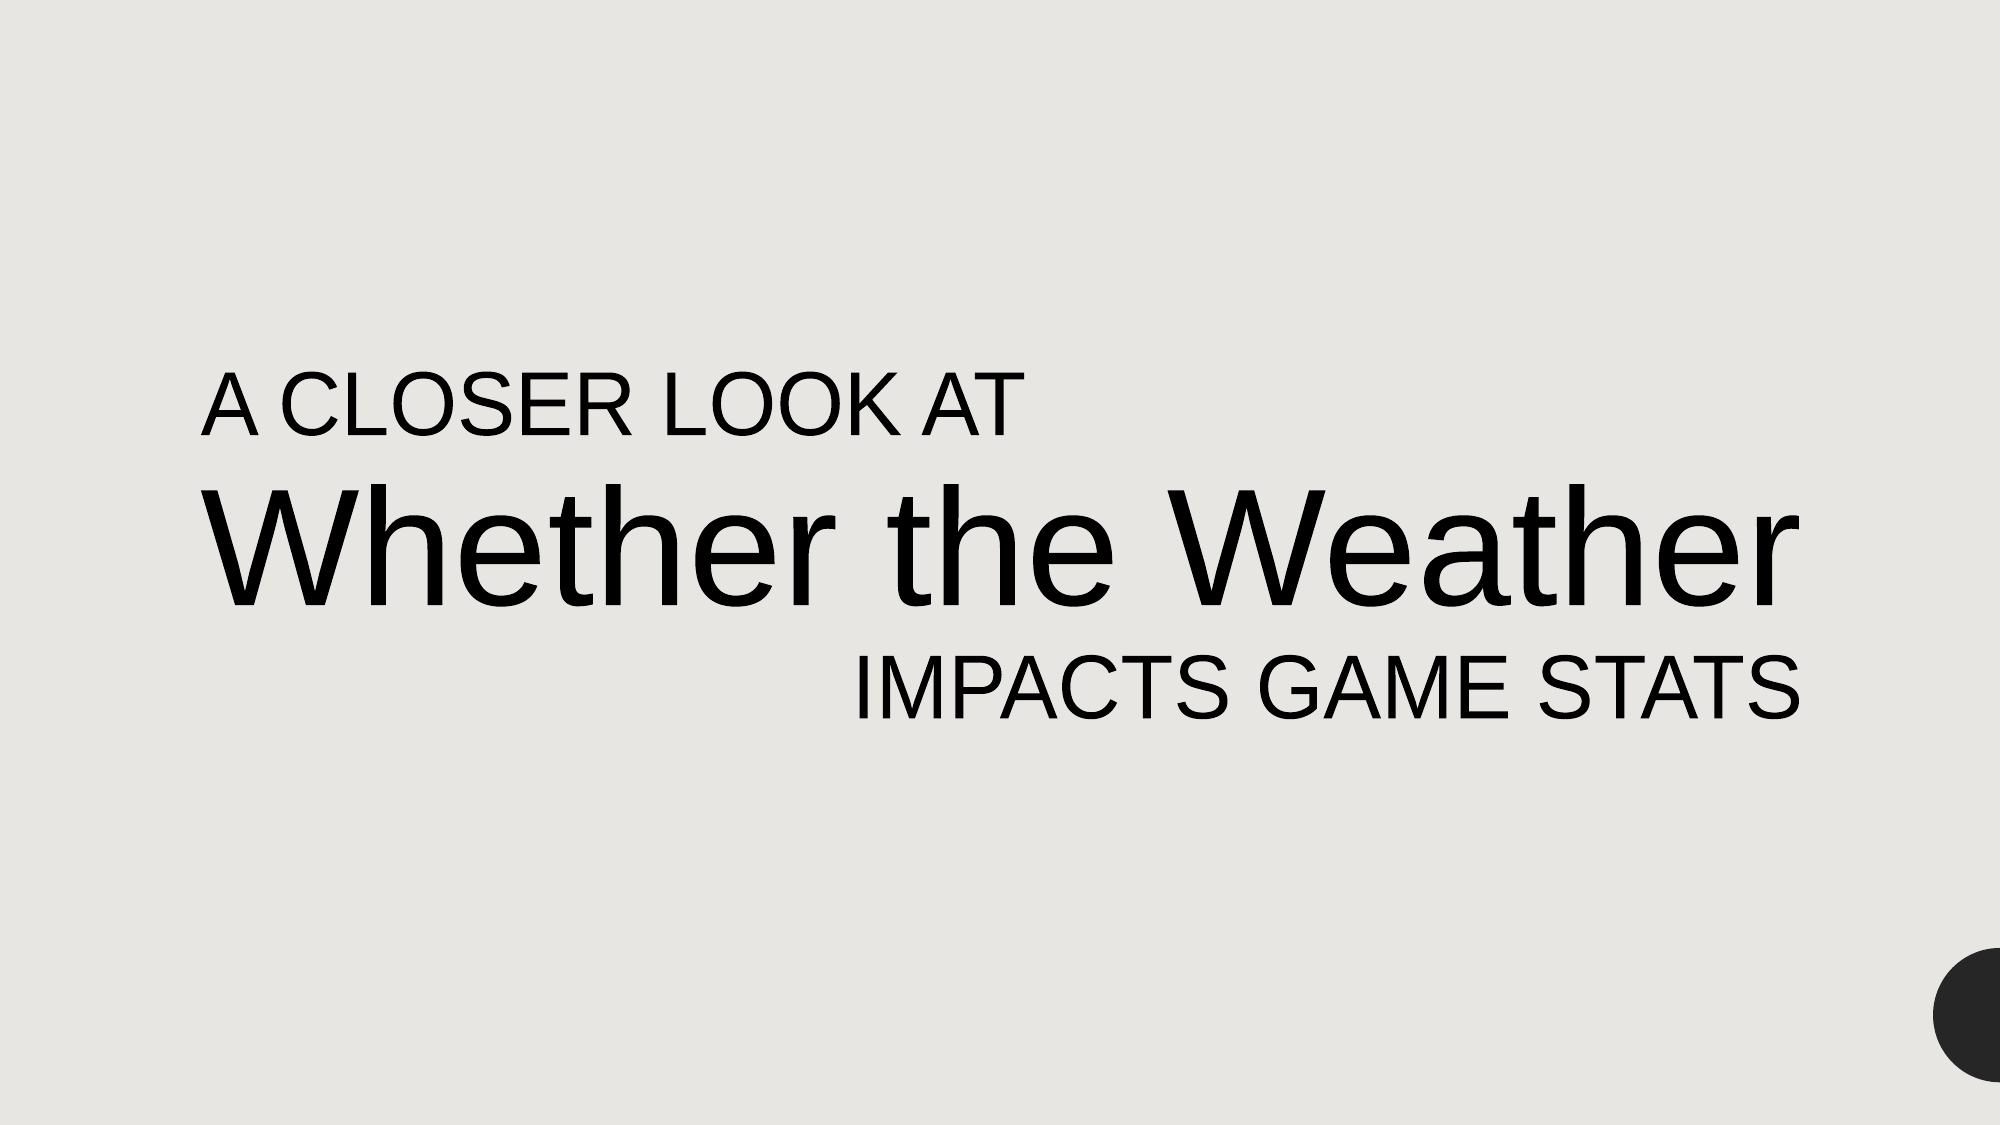

A CLOSER LOOK AT
Whether the Weather
IMPACTS GAME STATS